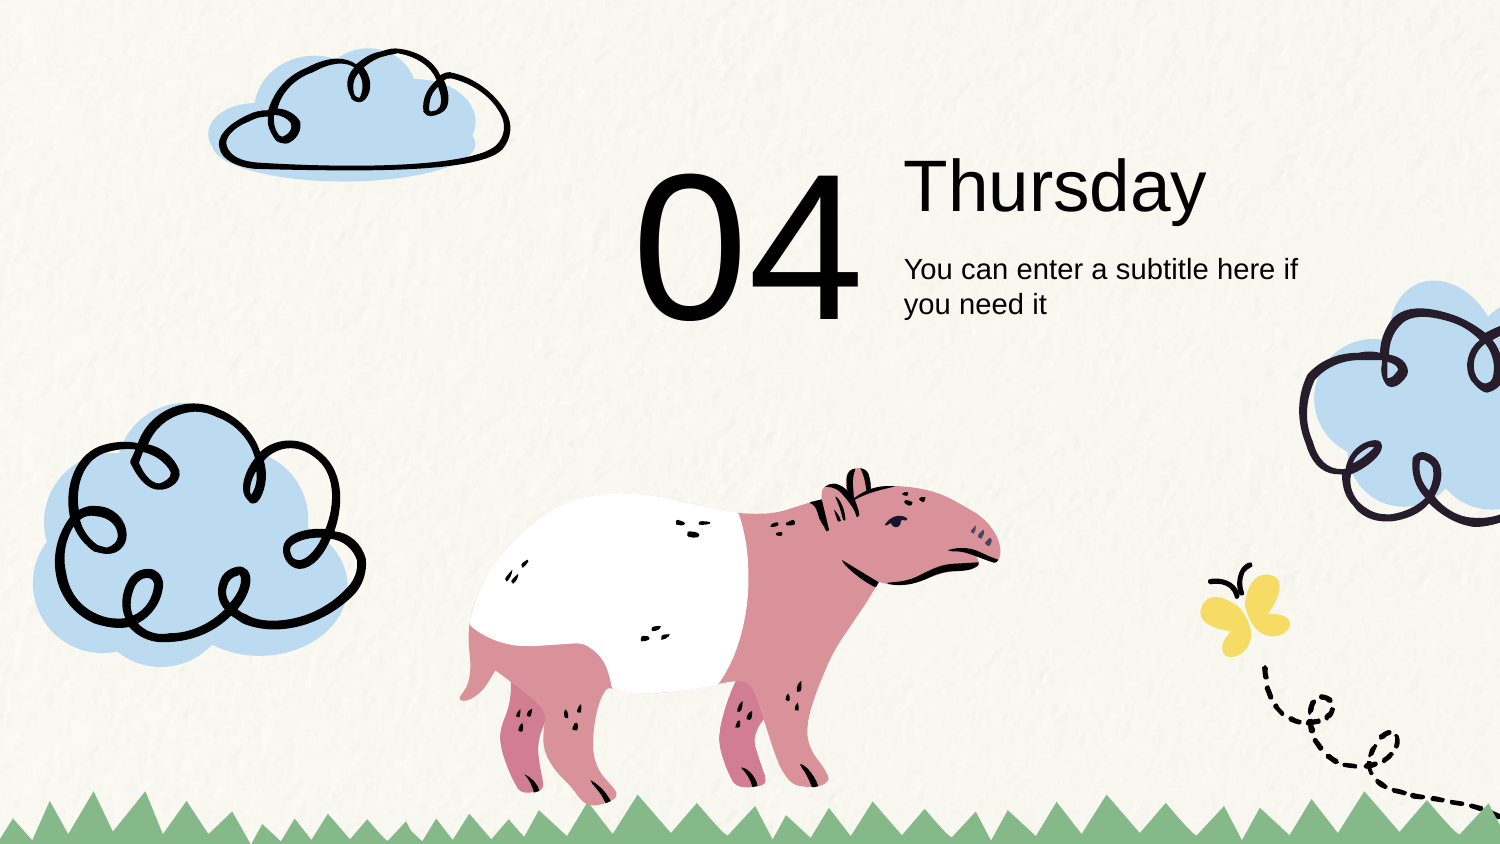

04
# Thursday
You can enter a subtitle here if you need it